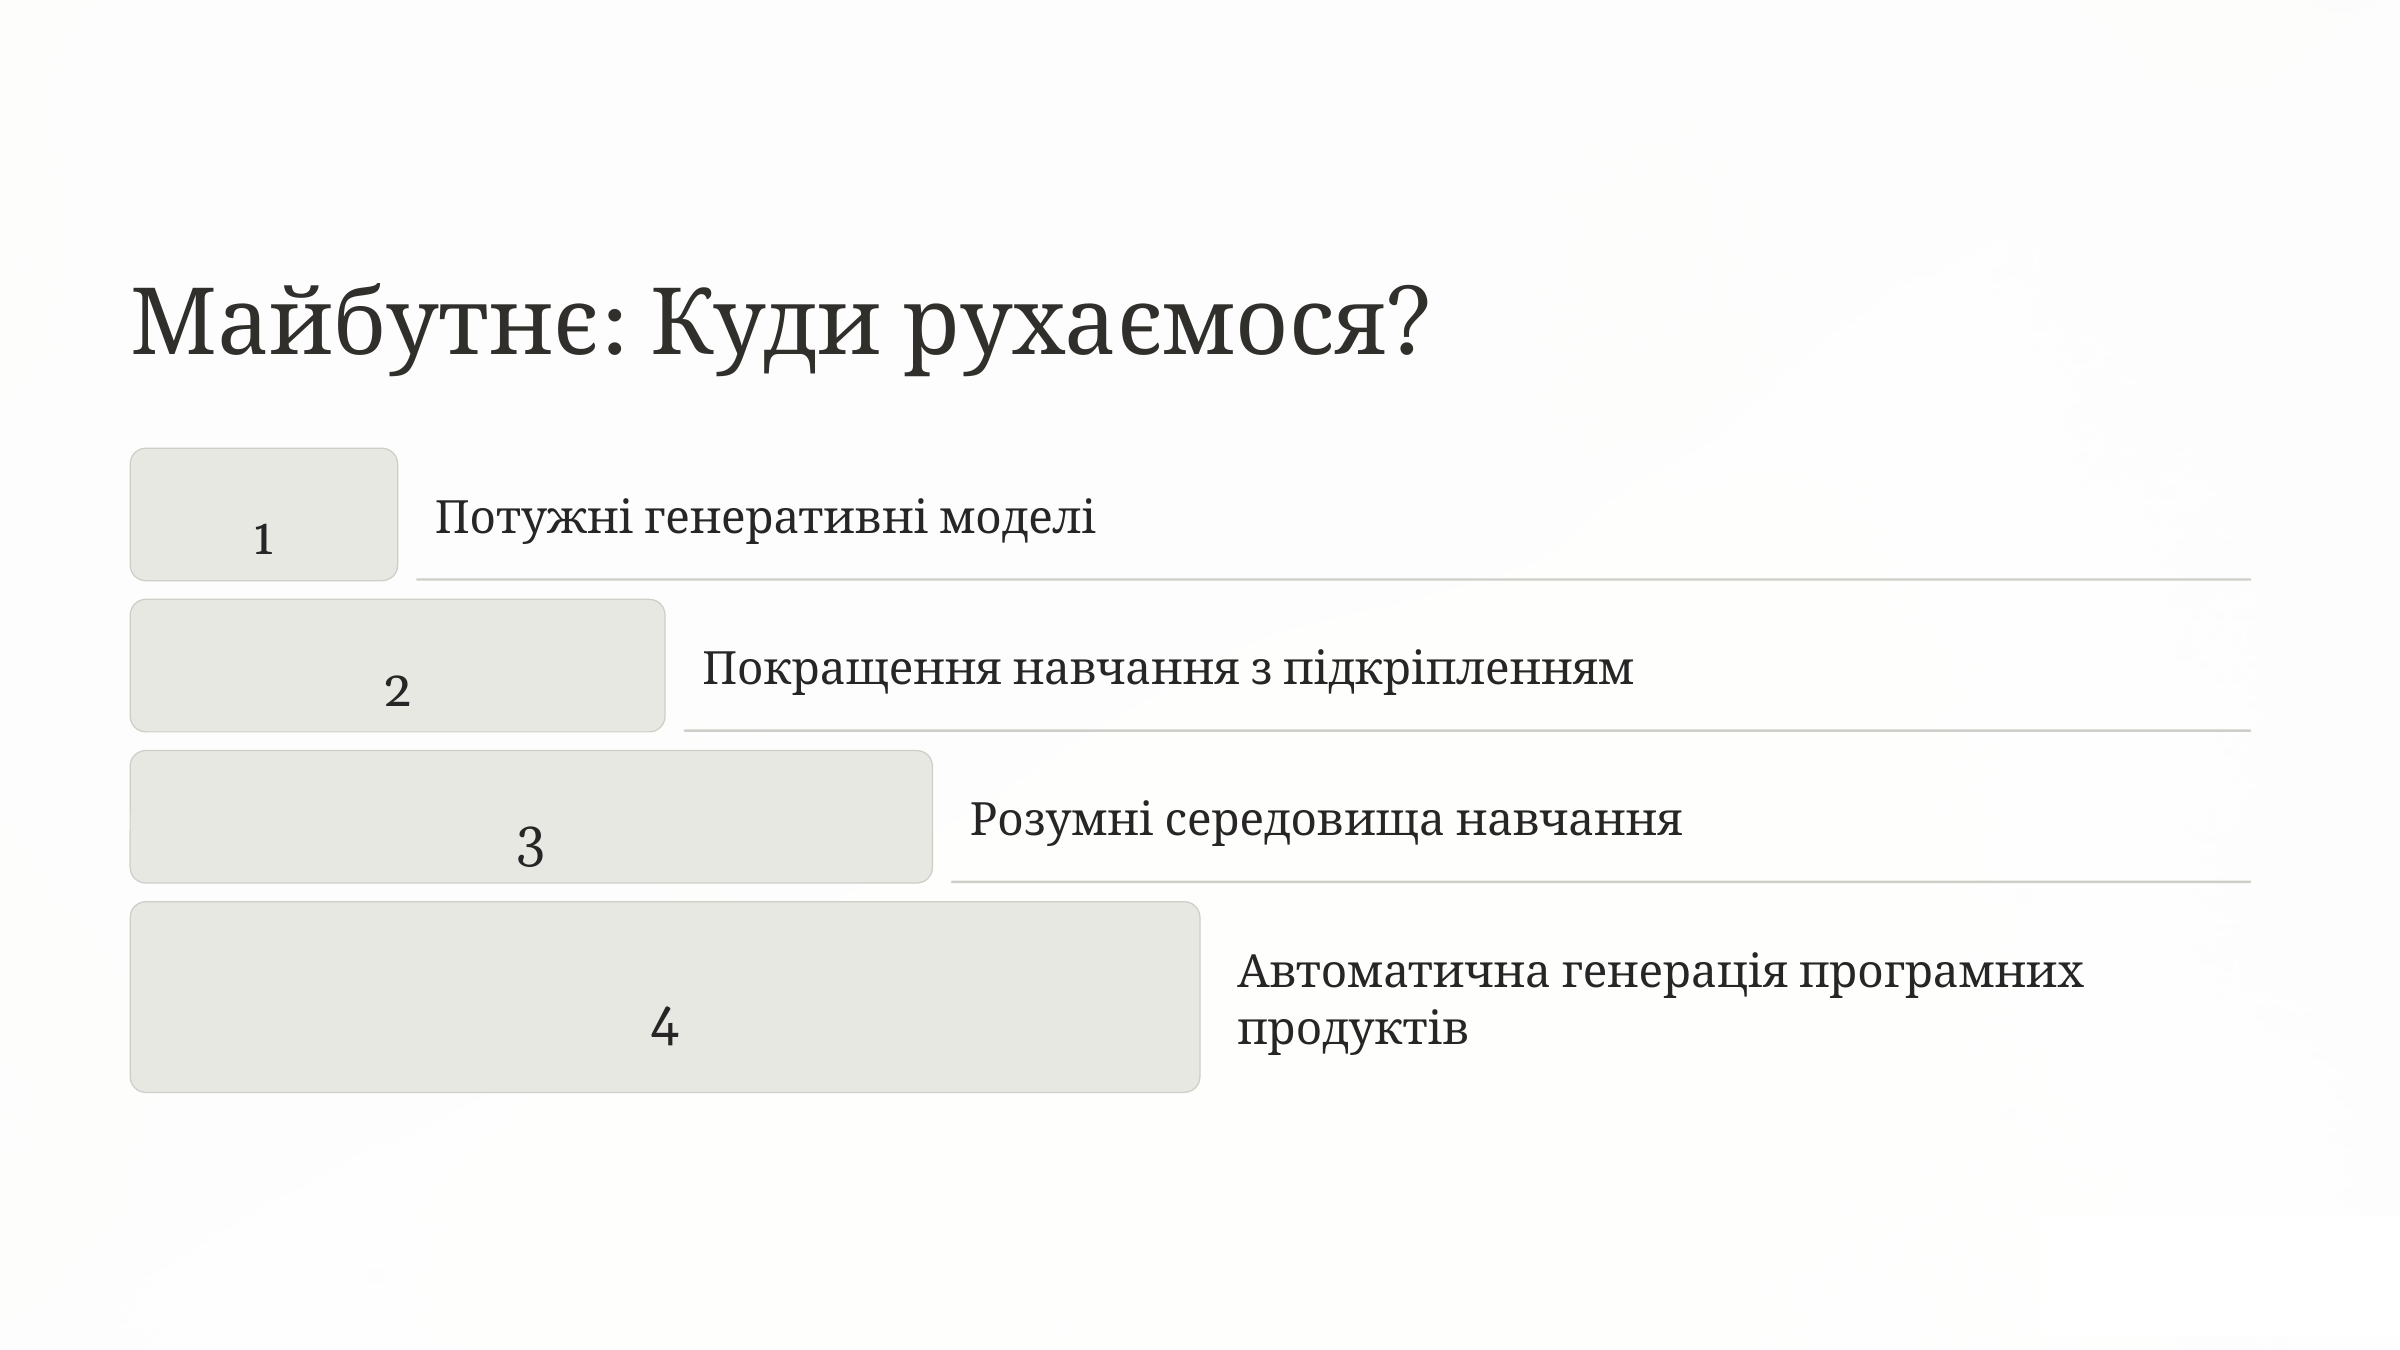

Майбутнє: Куди рухаємося?

1
Потужні генеративні моделі

2
Покращення навчання з підкріпленням

3
Розумні середовища навчання

Автоматична генерація програмних продуктів
4